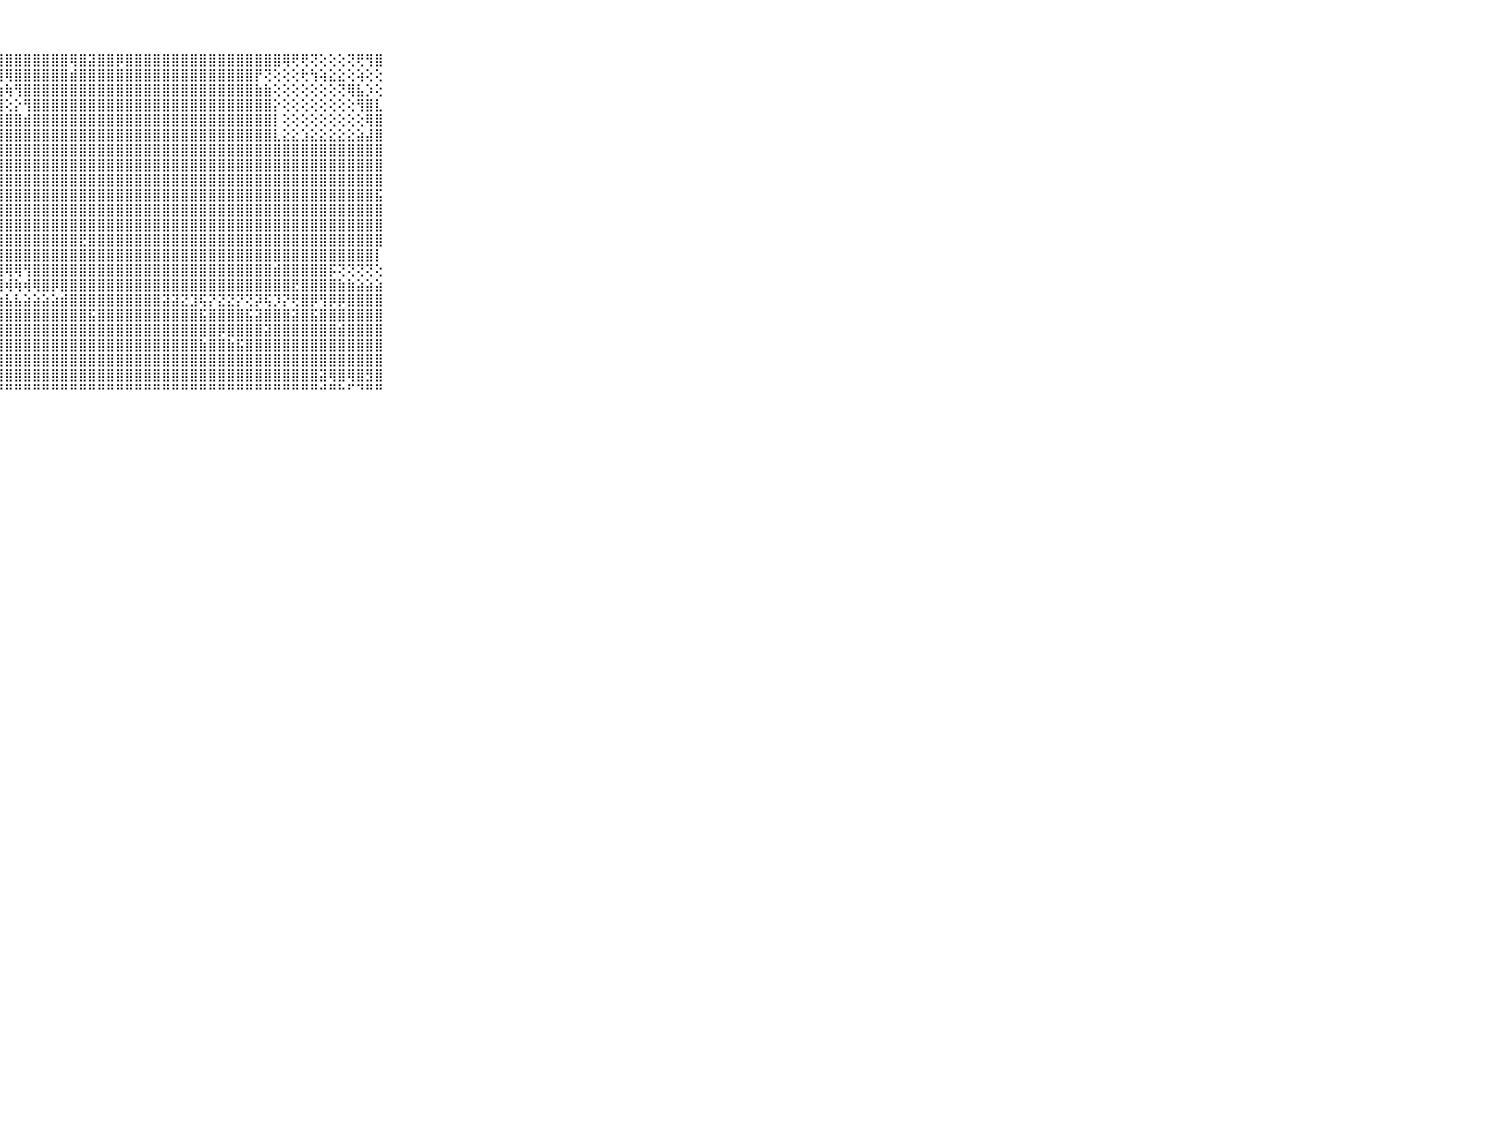

⠀⠀⠀⠀⠀⠀⠀⠀⠀⠀⠀⢕⣿⣿⣿⣿⣿⣿⣿⡿⢟⢝⡜⢹⢟⢻⣿⣿⣿⣿⣿⣿⣿⣿⣿⢿⣿⣽⣿⣿⡿⣿⣿⣿⣿⣿⣿⣿⣿⣿⣿⣿⣿⣿⣿⣿⣿⣿⢿⢟⢟⢝⢕⢕⢕⢝⢟⢻⣿⠀⠀⠀⠀⠀⠀⠀⠀⠀⠀⠀⠀
⠀⠀⠀⠀⠀⠀⠀⠀⠀⠀⠀⢜⣿⣯⣿⣿⣿⣿⡿⡗⢕⢗⢝⢕⡞⢗⢳⢿⢿⣿⣿⣿⣿⣿⣿⣾⣿⣿⣿⣿⣿⣿⣿⣿⣿⣿⣿⣿⣿⣿⣿⣿⣿⣿⣿⡟⢝⢕⢕⢕⢗⢳⢵⣕⣕⢕⢵⢕⢕⠀⠀⠀⠀⠀⠀⠀⠀⠀⠀⠀⠀
⠀⠀⠀⠀⠀⠀⠀⠀⠀⠀⠀⢸⣿⣿⣿⣿⣿⣿⣏⣷⣿⣿⣿⢏⢏⣝⡳⢷⢷⢻⣿⣿⣿⣿⣿⣿⣿⣿⣿⣿⣿⣿⣿⣿⣿⣿⣿⣿⣿⣿⣿⣿⣿⣿⣿⣷⣷⢕⢕⢕⢕⢕⢕⢕⢝⢿⣧⡱⢕⠀⠀⠀⠀⠀⠀⠀⠀⠀⠀⠀⠀
⠀⠀⠀⠀⠀⠀⠀⠀⠀⠀⠀⢱⣿⣿⣿⣿⣿⢯⣿⣿⣿⣿⣿⣟⣵⣿⣹⢹⢕⡕⢻⣿⣿⣿⣿⣿⣿⣿⣿⣿⣿⣿⣿⣿⣿⣿⣿⣿⣿⣿⣿⣿⣿⣿⣿⣿⣿⡕⢕⢕⢕⢕⢕⢕⢕⢕⢻⣿⣇⠀⠀⠀⠀⠀⠀⠀⠀⠀⠀⠀⠀
⠀⠀⠀⠀⠀⠀⠀⠀⠀⠀⠀⢸⣿⣿⣿⣿⣿⣾⣿⣿⣿⣿⣿⣿⣿⣿⣿⣿⣿⣿⣾⣿⣿⣿⣿⣿⣿⣿⣿⣿⣿⣿⣿⣿⣿⣿⣿⣿⣿⣿⣿⣿⣿⣿⣿⣿⣿⡇⢕⢕⢕⢕⢕⢕⢕⢕⢕⢿⣿⠀⠀⠀⠀⠀⠀⠀⠀⠀⠀⠀⠀
⠀⠀⠀⠀⠀⠀⠀⠀⠀⠀⠀⢸⣿⣿⣿⣿⣿⣿⣿⣿⣿⣿⣿⣿⣿⣿⣿⣿⣿⣿⣿⣿⣿⣿⣿⣿⣿⣿⣿⣿⣿⣿⣿⣿⣿⣿⣿⣿⣿⣿⣿⣿⣿⣿⣿⣿⣿⣇⣕⣕⣱⣕⣕⣕⣕⣕⣵⣼⣿⠀⠀⠀⠀⠀⠀⠀⠀⠀⠀⠀⠀
⠀⠀⠀⠀⠀⠀⠀⠀⠀⠀⠀⢸⣿⣿⣿⣿⣿⣿⣿⣿⣿⣿⣿⣿⣿⣿⣿⣿⣿⣿⣿⣿⣿⣿⣿⣿⣿⣿⣿⣿⣿⣿⣿⣿⣿⣿⣿⣿⣿⣿⣿⣿⣿⣿⣿⣿⣿⣿⣿⣿⣿⣿⣿⣿⣿⣿⣿⣿⣿⠀⠀⠀⠀⠀⠀⠀⠀⠀⠀⠀⠀
⠀⠀⠀⠀⠀⠀⠀⠀⠀⠀⠀⢸⣿⣿⣿⣿⣿⣿⣿⣿⣿⣿⣿⣿⣿⣿⣿⣿⣿⣿⣿⣿⣿⣿⣿⣿⣿⣿⣿⣿⣿⣿⣿⣿⣿⣿⣿⣿⣿⣿⣿⣿⣿⣿⣿⣿⣿⣿⣿⣿⣿⣿⣿⣿⣿⣿⣿⣿⣿⠀⠀⠀⠀⠀⠀⠀⠀⠀⠀⠀⠀
⠀⠀⠀⠀⠀⠀⠀⠀⠀⠀⠀⢸⣿⣿⣿⣿⣟⣿⣿⣿⣿⣿⣿⣿⣿⣿⣿⣿⣿⣿⣿⣿⣿⣿⣿⣿⣿⣿⣿⣿⣿⣿⣿⣿⣿⣿⣿⣿⣿⣿⣿⣿⣿⣿⣿⣿⣿⣿⣿⣿⣿⣿⣿⣿⣿⣿⣿⣿⣿⠀⠀⠀⠀⠀⠀⠀⠀⠀⠀⠀⠀
⠀⠀⠀⠀⠀⠀⠀⠀⠀⠀⠀⢸⣿⣿⣿⣿⣿⢾⣿⣿⣿⣿⣿⣿⣿⣿⣿⣿⣿⣿⣿⣿⣿⣿⣿⣿⣿⣿⣿⣿⣿⣿⣿⣿⣿⣿⣿⣿⣿⣿⣿⣿⣿⣿⣿⣿⣿⣿⣿⣿⣿⣿⣿⣿⣿⣿⣿⣿⣯⠀⠀⠀⠀⠀⠀⠀⠀⠀⠀⠀⠀
⠀⠀⠀⠀⠀⠀⠀⠀⠀⠀⠀⢜⣿⣿⣿⣿⣿⣧⣿⣿⣿⣿⣿⣿⣿⣿⣿⣿⣿⣿⣿⣿⣿⣿⣿⣿⣿⣿⣿⣿⣿⣿⣿⣿⣿⣿⣿⣿⣿⣿⣿⣿⣿⣿⣿⣿⣿⣿⣿⣿⣿⣿⣿⣿⣿⣿⣿⣿⣿⠀⠀⠀⠀⠀⠀⠀⠀⠀⠀⠀⠀
⠀⠀⠀⠀⠀⠀⠀⠀⠀⠀⠀⠱⣿⣿⣿⣿⣿⣿⣿⣿⣿⣿⣿⣿⣿⣿⣿⣿⣿⣿⣿⣿⣿⣿⣿⣿⣿⣿⣿⣿⣿⣿⣿⣿⣿⣿⣿⣿⣿⣿⣿⣿⣿⣿⣿⣿⣿⣿⣿⣿⣿⣿⣿⣿⣿⣿⣿⣿⣿⠀⠀⠀⠀⠀⠀⠀⠀⠀⠀⠀⠀
⠀⠀⠀⠀⠀⠀⠀⠀⠀⠀⠀⢕⣿⣿⣿⣿⣿⣿⣿⣿⣿⣿⣿⣿⣿⣿⣿⣿⣿⣿⣿⣿⣿⣿⣿⣿⣟⣿⣿⣿⣿⣿⣿⣿⣿⣿⣿⣿⣿⣿⣿⣿⣿⣿⣿⣿⣿⣿⣿⣿⣿⣿⣿⣿⣿⣿⣿⣿⣿⠀⠀⠀⠀⠀⠀⠀⠀⠀⠀⠀⠀
⠀⠀⠀⠀⠀⠀⠀⠀⠀⠀⠀⢸⣿⣿⣿⣿⣿⣿⣽⣿⣿⣟⣿⣿⣿⣿⣿⣿⣿⣿⣿⣿⣿⣿⣿⣿⣿⣿⣿⣿⣿⣿⣿⣿⣿⣿⣿⣿⣿⣿⣿⣿⣿⣿⣿⣿⣿⣿⣿⣿⣿⣿⣿⣿⣿⣿⣿⣿⡇⠀⠀⠀⠀⠀⠀⠀⠀⠀⠀⠀⠀
⠀⠀⠀⠀⠀⠀⠀⠀⠀⠀⠀⢸⣿⣿⣟⢻⢿⣿⣿⣿⣿⣿⣿⢿⣿⣿⣿⢿⢿⢿⢻⣿⣿⣿⣿⣿⣿⣿⣿⣿⣿⣿⣿⣿⣿⣿⣿⣿⣿⣿⣿⣿⣿⣿⣿⣿⣿⣾⣿⣿⣿⣿⣿⡯⢝⢝⢝⢝⢕⠀⠀⠀⠀⠀⠀⠀⠀⠀⠀⠀⠀
⠀⠀⠀⠀⠀⠀⠀⠀⠀⠀⠀⢈⢝⢏⢝⢟⢟⢟⢟⢻⢿⢿⢿⢿⢾⢷⢾⢿⢾⢷⢾⢿⣿⡿⣿⣿⣿⣿⣿⣿⣿⣿⣿⣿⣿⣿⣿⣿⣿⣿⣿⣿⣿⣿⣿⣿⣿⣿⣿⣟⣿⣿⣿⣿⣷⣷⣵⣵⣵⠀⠀⠀⠀⠀⠀⠀⠀⠀⠀⠀⠀
⠀⠀⠀⠀⠀⠀⠀⠀⠀⠀⠀⢸⣿⣿⣿⣿⣿⣿⣿⣿⣷⣷⣷⣷⣷⣷⣷⣷⣧⣧⣵⣵⣵⣵⣾⣿⣿⣿⣿⣿⣿⣿⣿⣿⣿⣽⣽⣝⣹⢯⡝⣝⣝⡝⢝⡽⢯⡹⡝⢟⣿⡿⢻⡿⡿⣿⣿⣿⣿⠀⠀⠀⠀⠀⠀⠀⠀⠀⠀⠀⠀
⠀⠀⠀⠀⠀⠀⠀⠀⠀⠀⠀⢸⣿⣿⣿⣿⣿⣿⣿⣿⣿⣿⣿⣿⣿⣿⣿⣿⣿⣿⣿⣿⣿⣿⣿⣿⣿⣯⣿⣿⣿⣿⣿⣿⣿⣿⣿⣿⣿⣯⣿⣿⣿⣿⣯⣽⣿⣿⣿⣽⣿⣯⣿⣿⣿⣿⣿⣿⣿⠀⠀⠀⠀⠀⠀⠀⠀⠀⠀⠀⠀
⠀⠀⠀⠀⠀⠀⠀⠀⠀⠀⠀⢸⣿⣿⣿⣿⣿⣿⣿⣿⣿⣿⣿⣿⣿⣿⣿⣿⣿⣿⣿⣿⣿⣿⣿⣿⣿⣿⣿⣿⣿⣿⣿⣿⣿⣿⣿⣿⣿⣿⣿⡿⣿⣿⣿⣿⣽⣿⣿⣿⣿⣿⣿⣿⣾⣿⣿⣿⣿⠀⠀⠀⠀⠀⠀⠀⠀⠀⠀⠀⠀
⠀⠀⠀⠀⠀⠀⠀⠀⠀⠀⠀⢸⣿⣿⣿⣿⣿⣿⣿⣿⣿⣿⣿⣿⣿⣿⣿⣿⣿⣿⣿⣿⣿⣿⣿⣿⣿⣿⣿⣿⣿⣿⣿⣿⣿⣿⣿⣿⣿⣷⣿⣿⣷⣯⣿⣿⣿⣿⣿⣿⣿⣿⣿⣿⣿⣿⣿⣿⣿⠀⠀⠀⠀⠀⠀⠀⠀⠀⠀⠀⠀
⠀⠀⠀⠀⠀⠀⠀⠀⠀⠀⠀⢸⣿⣿⣿⣿⣿⣿⣿⣿⣿⣿⣿⣿⣿⣿⣿⣿⣿⣿⣿⣿⣿⣿⣿⣿⣿⣿⣿⣿⣿⣿⣿⣿⣿⣿⣿⣿⣿⣿⣿⣿⣿⣿⣿⣿⣿⣿⣿⣿⣿⣿⣿⣿⣿⣿⣿⣿⣿⠀⠀⠀⠀⠀⠀⠀⠀⠀⠀⠀⠀
⠀⠀⠀⠀⠀⠀⠀⠀⠀⠀⠀⢸⣿⣿⣿⣿⣿⣿⣿⣿⣿⣿⣿⣿⣿⣿⣿⣿⣿⣿⣿⣿⣿⣿⣿⣿⣿⣿⣿⣿⣿⣿⣿⣿⣿⣿⣿⣿⣿⣿⣿⣿⣿⣿⣿⣿⣿⣿⣿⣿⣿⣿⣽⢿⣿⢿⣿⣻⣿⠀⠀⠀⠀⠀⠀⠀⠀⠀⠀⠀⠀
⠀⠀⠀⠀⠀⠀⠀⠀⠀⠀⠀⠘⠛⠛⠛⠛⠛⠛⠛⠛⠛⠛⠛⠛⠛⠛⠚⠛⠛⠛⠛⠛⠛⠛⠛⠛⠛⠛⠛⠛⠛⠛⠛⠛⠛⠛⠛⠛⠛⠛⠛⠛⠛⠛⠛⠛⠛⠛⠛⠛⠛⠛⠚⠛⠓⠋⠙⠛⠛⠀⠀⠀⠀⠀⠀⠀⠀⠀⠀⠀⠀